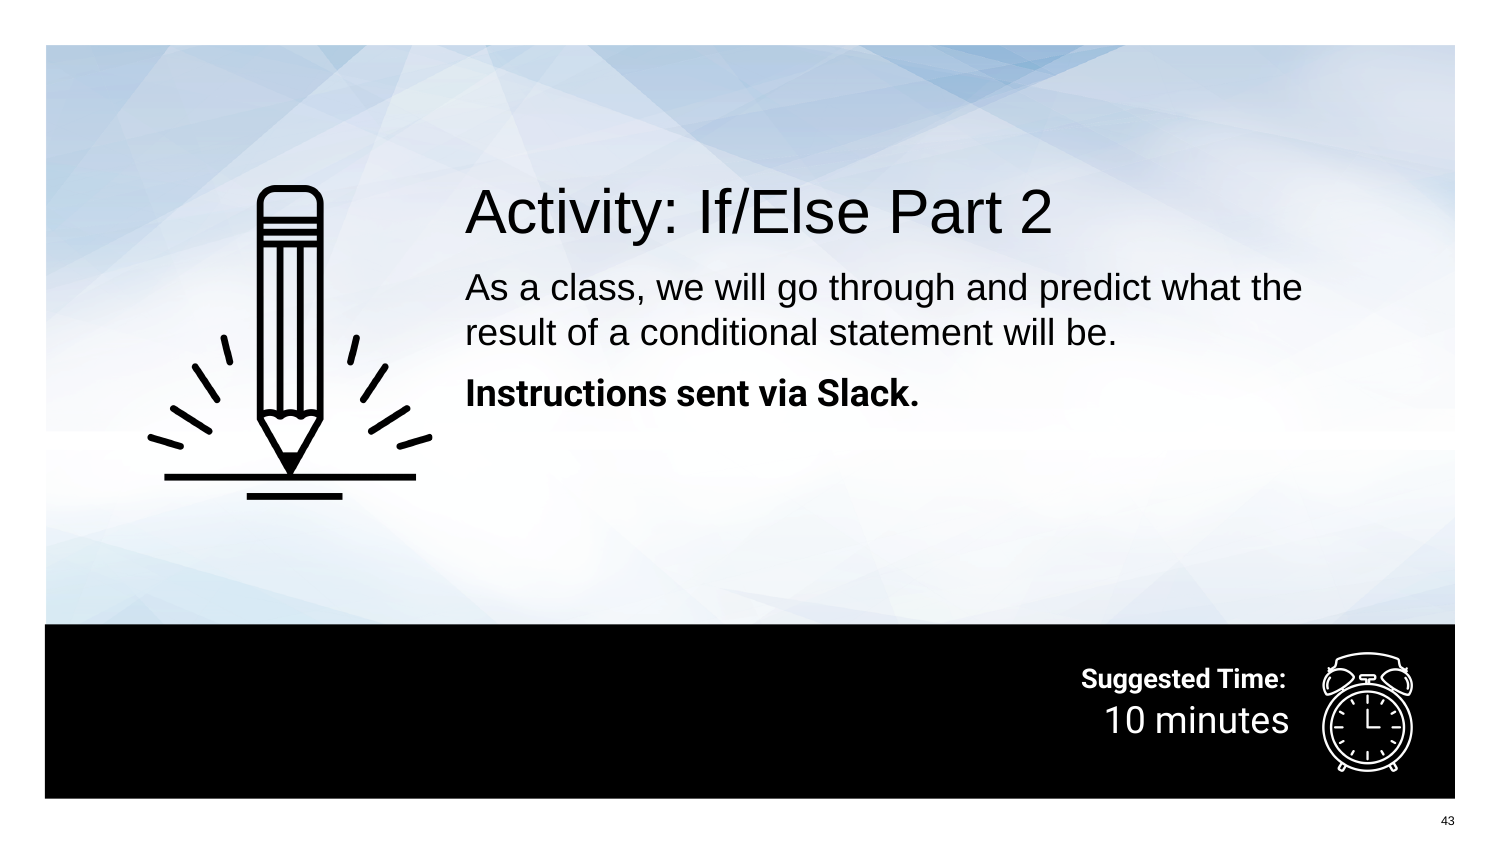

Activity: If/Else Part 2
As a class, we will go through and predict what the result of a conditional statement will be.
Instructions sent via Slack.

# 10 minutes

43